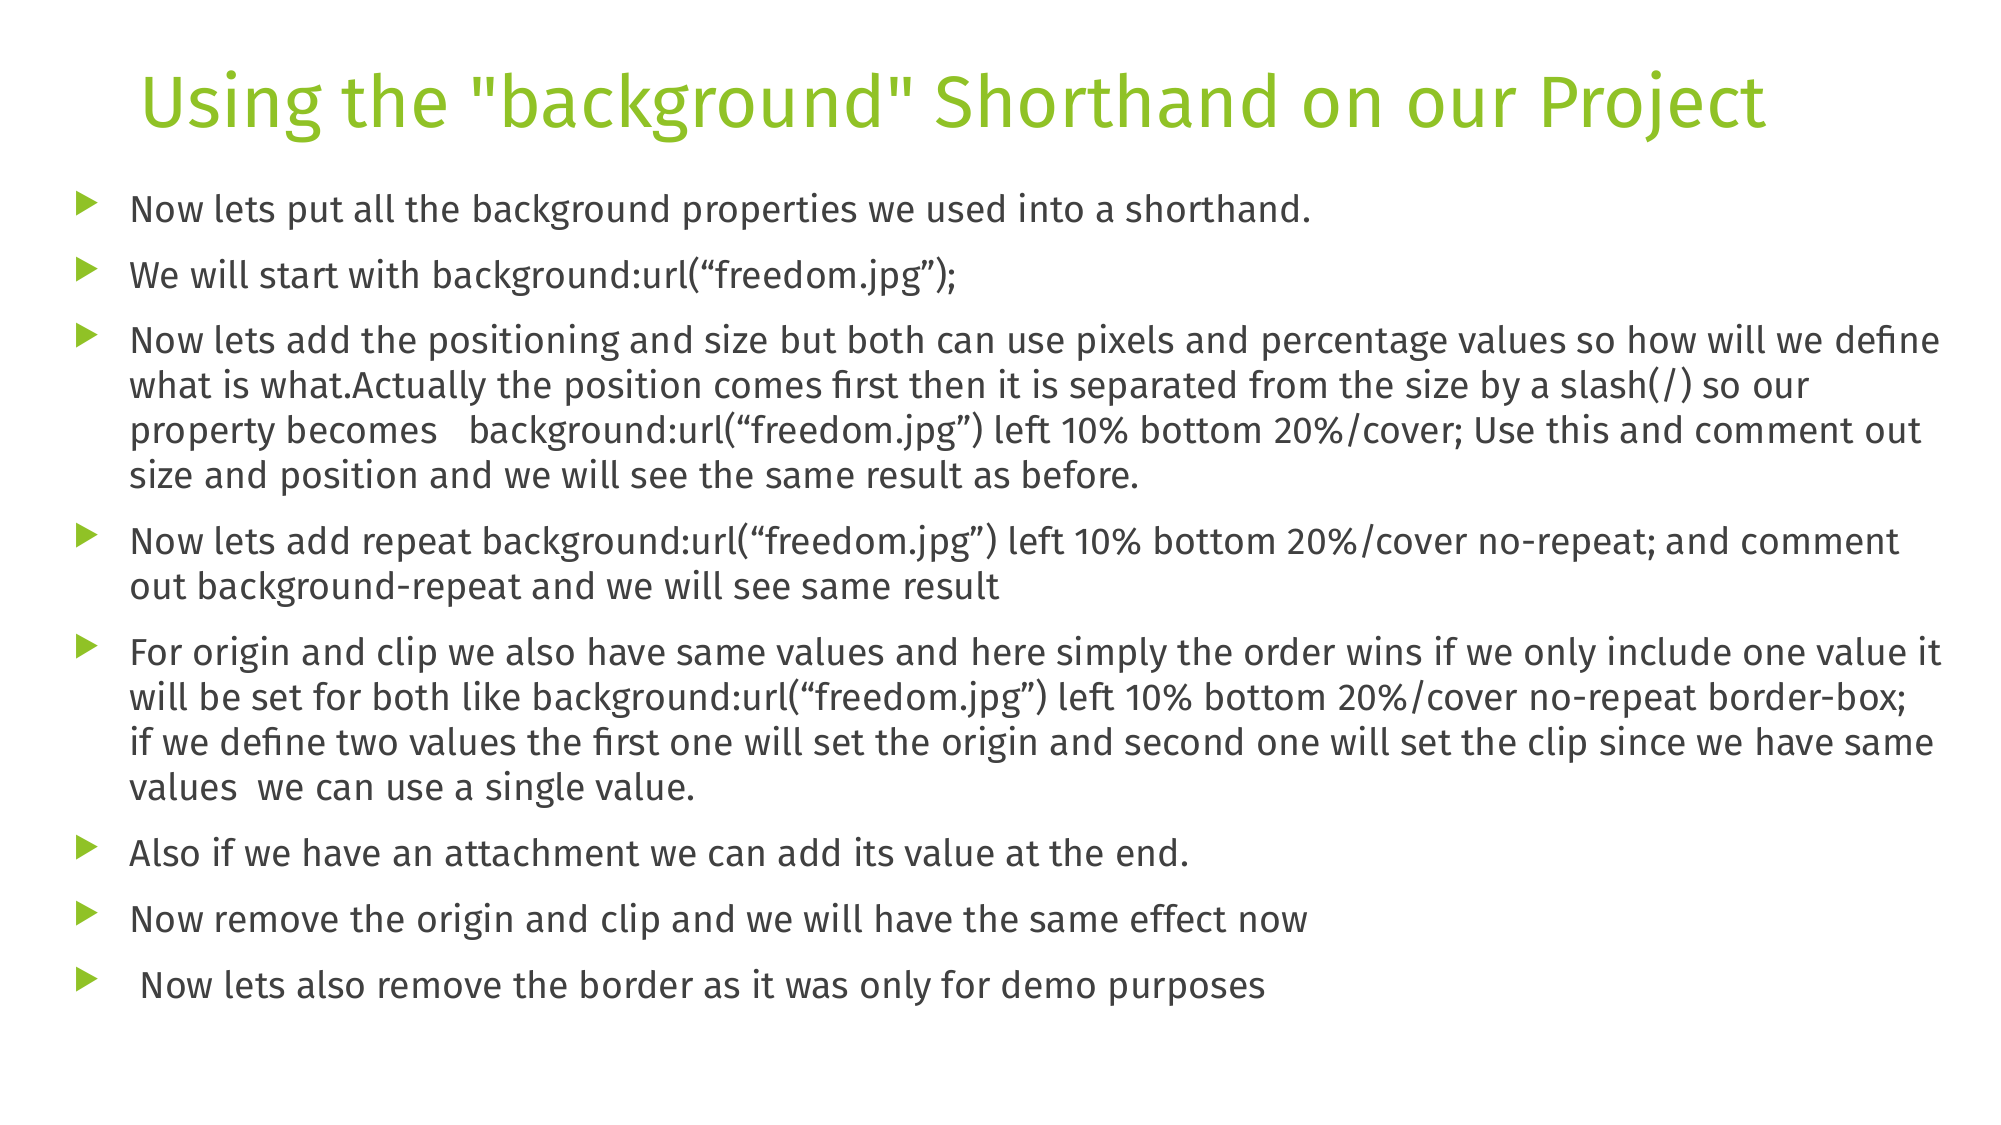

# Using the "background" Shorthand on our Project
Now lets put all the background properties we used into a shorthand.
We will start with background:url(“freedom.jpg”);
Now lets add the positioning and size but both can use pixels and percentage values so how will we define what is what.Actually the position comes first then it is separated from the size by a slash(/) so our property becomes   background:url(“freedom.jpg”) left 10% bottom 20%/cover; Use this and comment out size and position and we will see the same result as before.
Now lets add repeat background:url(“freedom.jpg”) left 10% bottom 20%/cover no-repeat; and comment out background-repeat and we will see same result
For origin and clip we also have same values and here simply the order wins if we only include one value it will be set for both like background:url(“freedom.jpg”) left 10% bottom 20%/cover no-repeat border-box;  if we define two values the first one will set the origin and second one will set the clip since we have same values  we can use a single value.
Also if we have an attachment we can add its value at the end.
Now remove the origin and clip and we will have the same effect now
 Now lets also remove the border as it was only for demo purposes